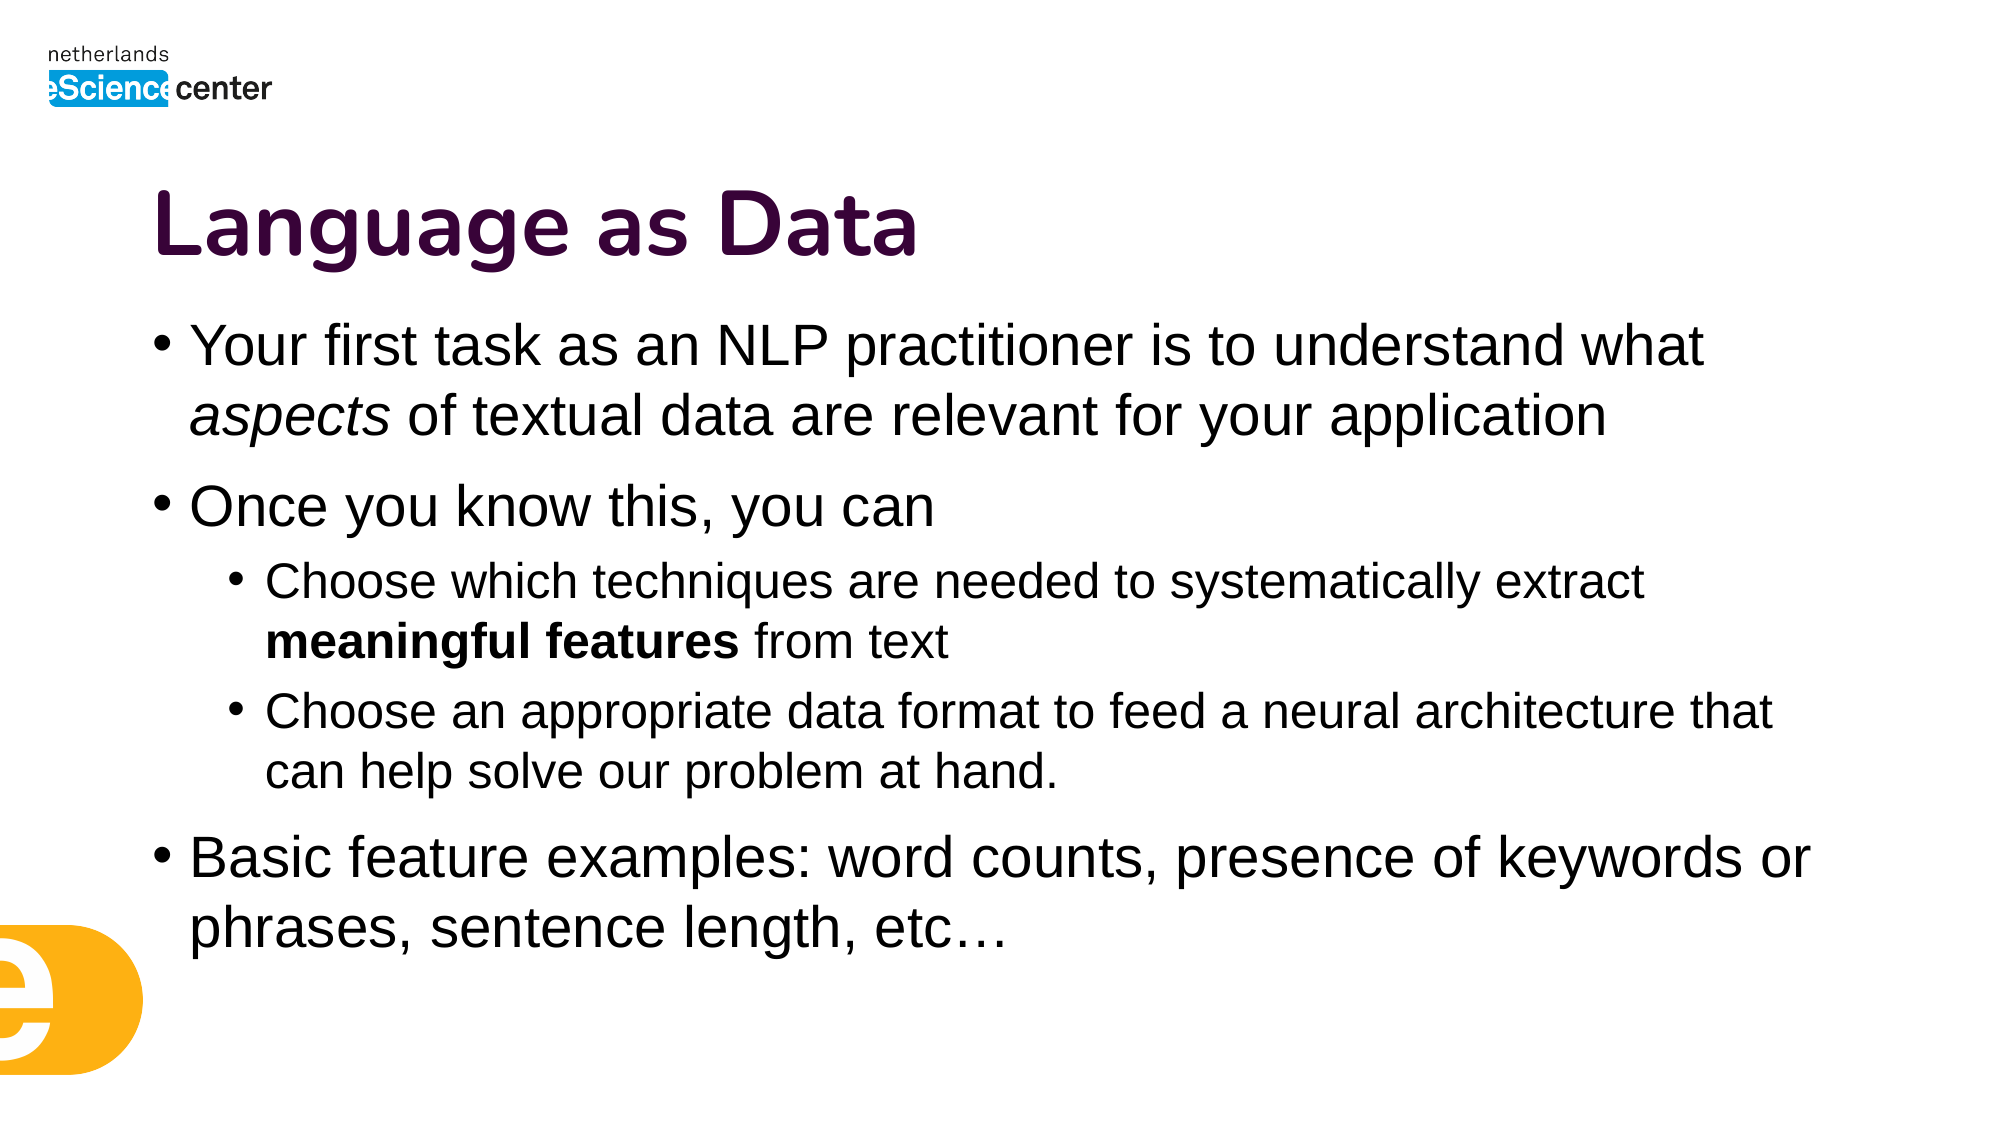

# Language as Data
Your first task as an NLP practitioner is to understand what aspects of textual data are relevant for your application
Once you know this, you can
Choose which techniques are needed to systematically extract meaningful features from text
Choose an appropriate data format to feed a neural architecture that can help solve our problem at hand.
Basic feature examples: word counts, presence of keywords or phrases, sentence length, etc…